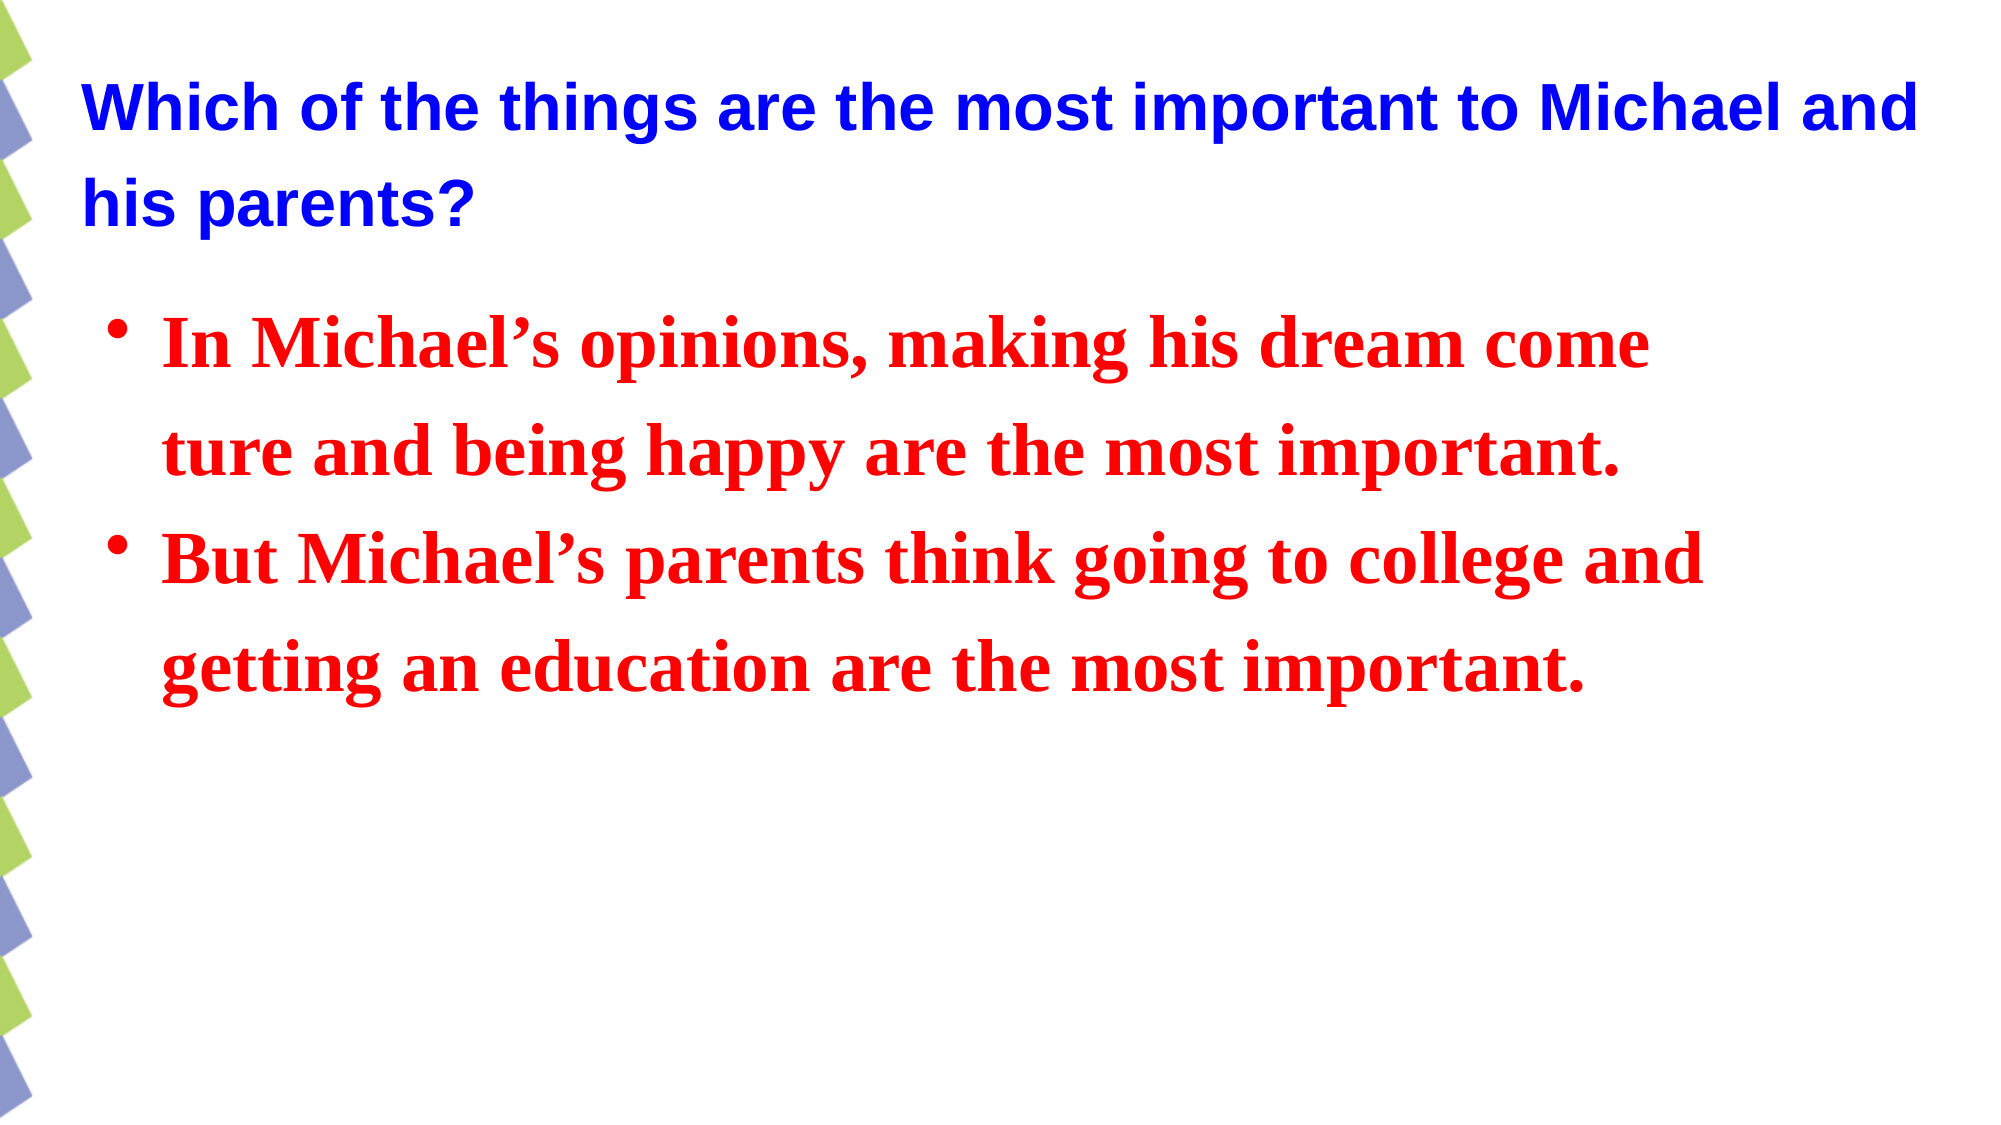

Which of the things are the most important to Michael and
his parents?
In Michael’s opinions, making his dream come ture and being happy are the most important.
But Michael’s parents think going to college and
   getting an education are the most important.